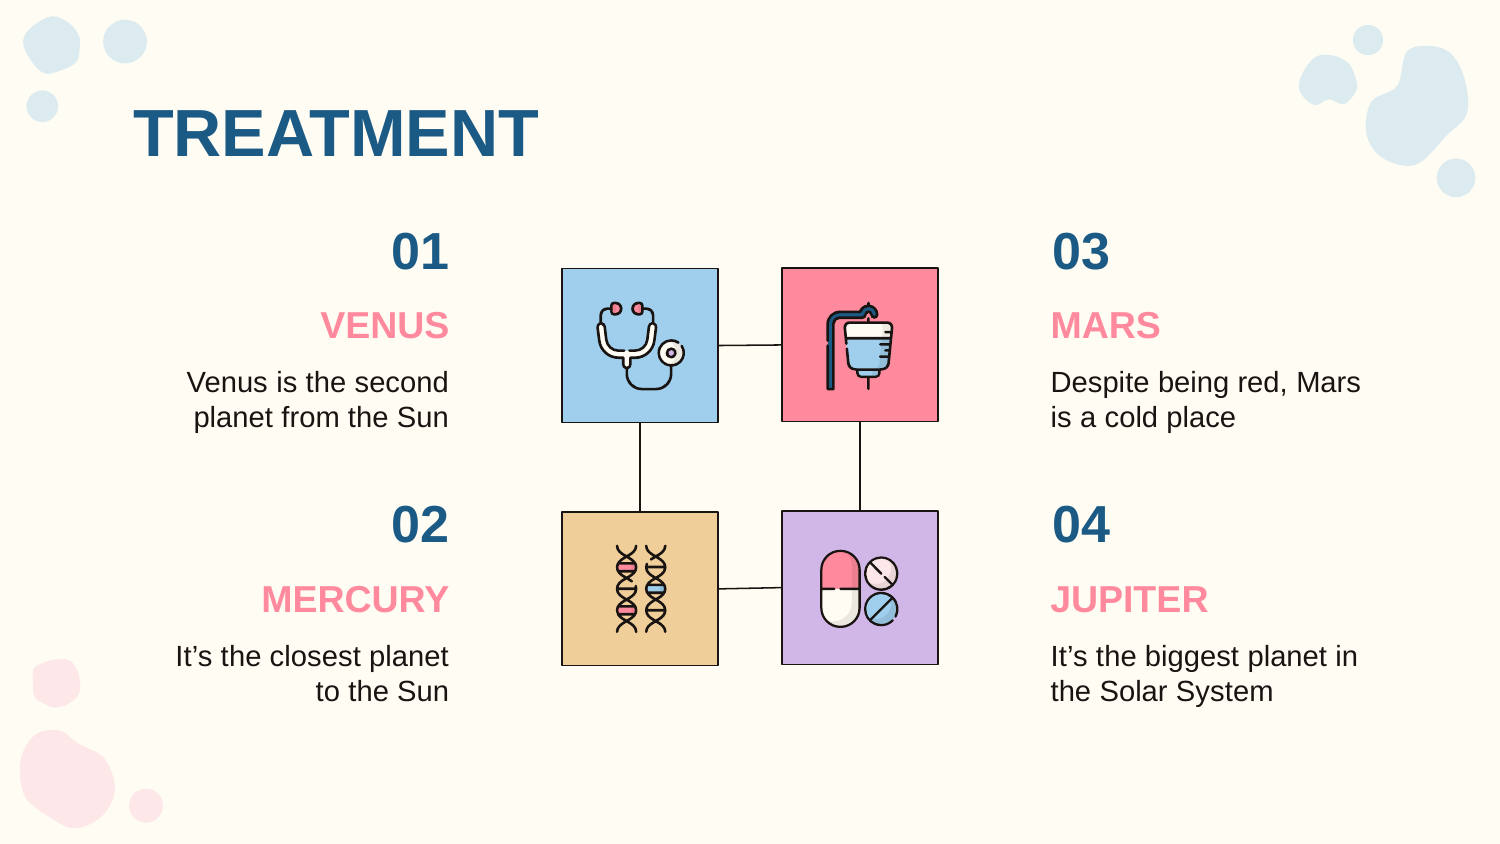

# TREATMENT
01
03

VENUS
MARS

Venus is the second planet from the Sun
Despite being red, Mars is a cold place
04
02

MERCURY
JUPITER
It’s the closest planet to the Sun
It’s the biggest planet in the Solar System